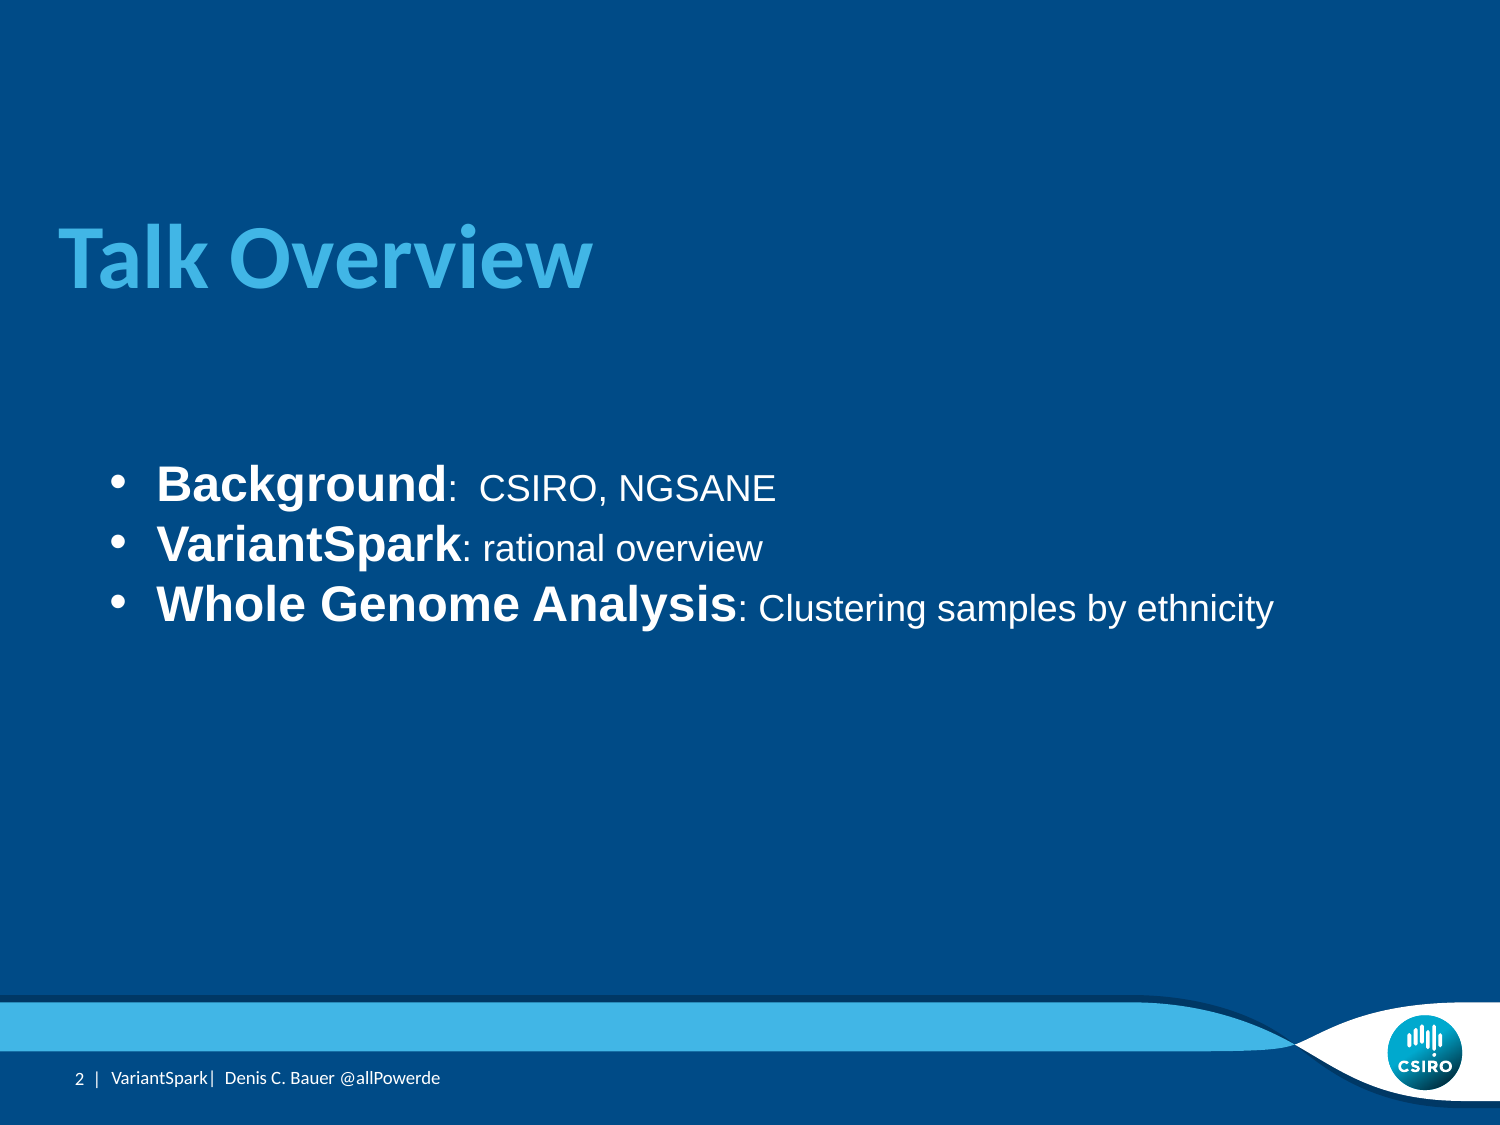

Talk Overview
Background:  CSIRO, NGSANE
VariantSpark: rational overview
Whole Genome Analysis: Clustering samples by ethnicity

2  |
VariantSpark|  Denis C. Bauer @allPowerde